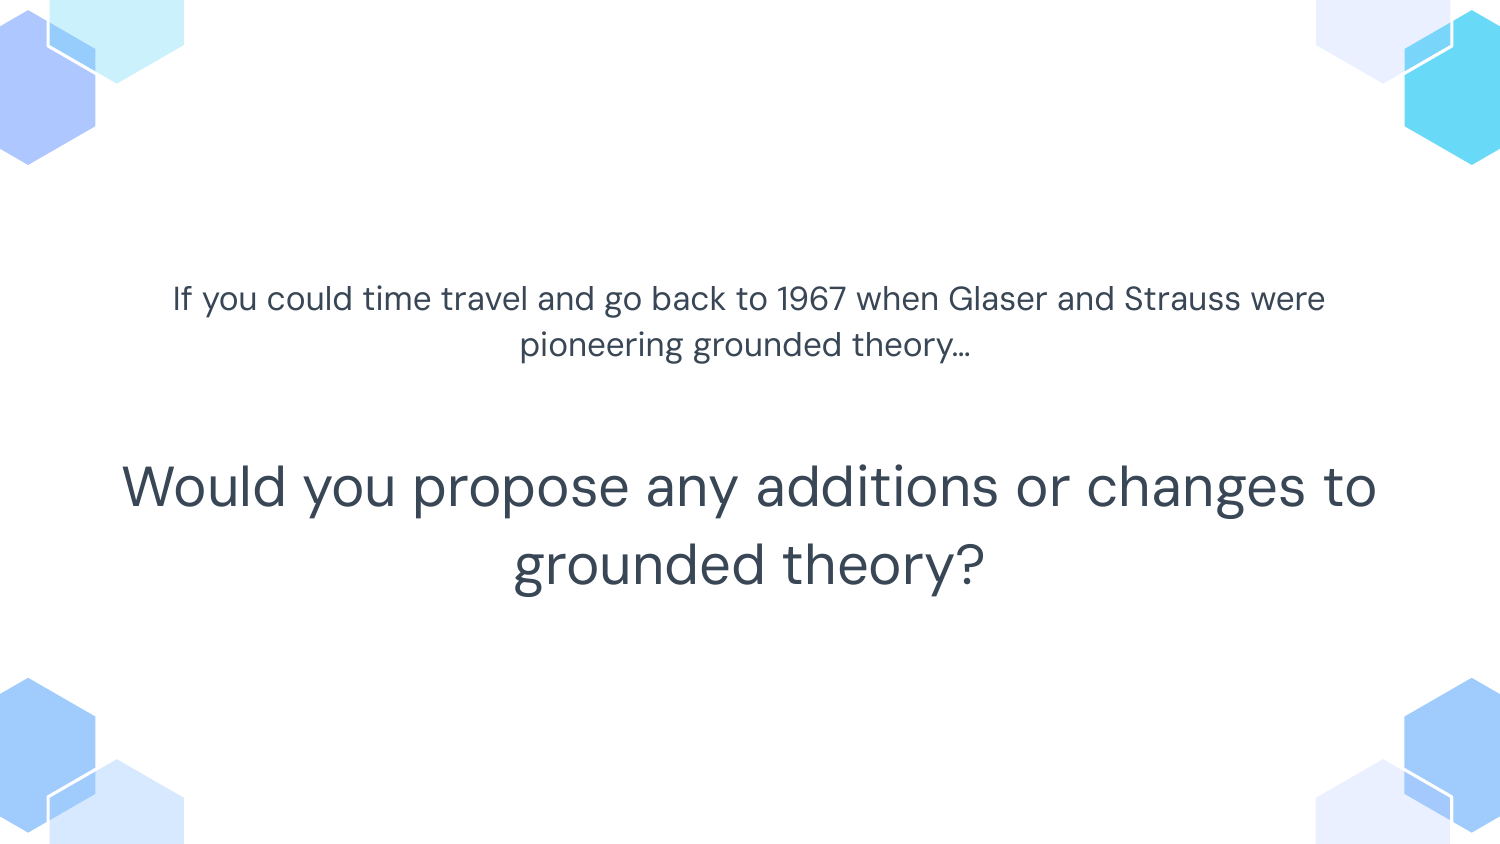

If you could time travel and go back to 1967 when Glaser and Strauss were
pioneering grounded theory…

Would you propose any additions or changes to grounded theory?